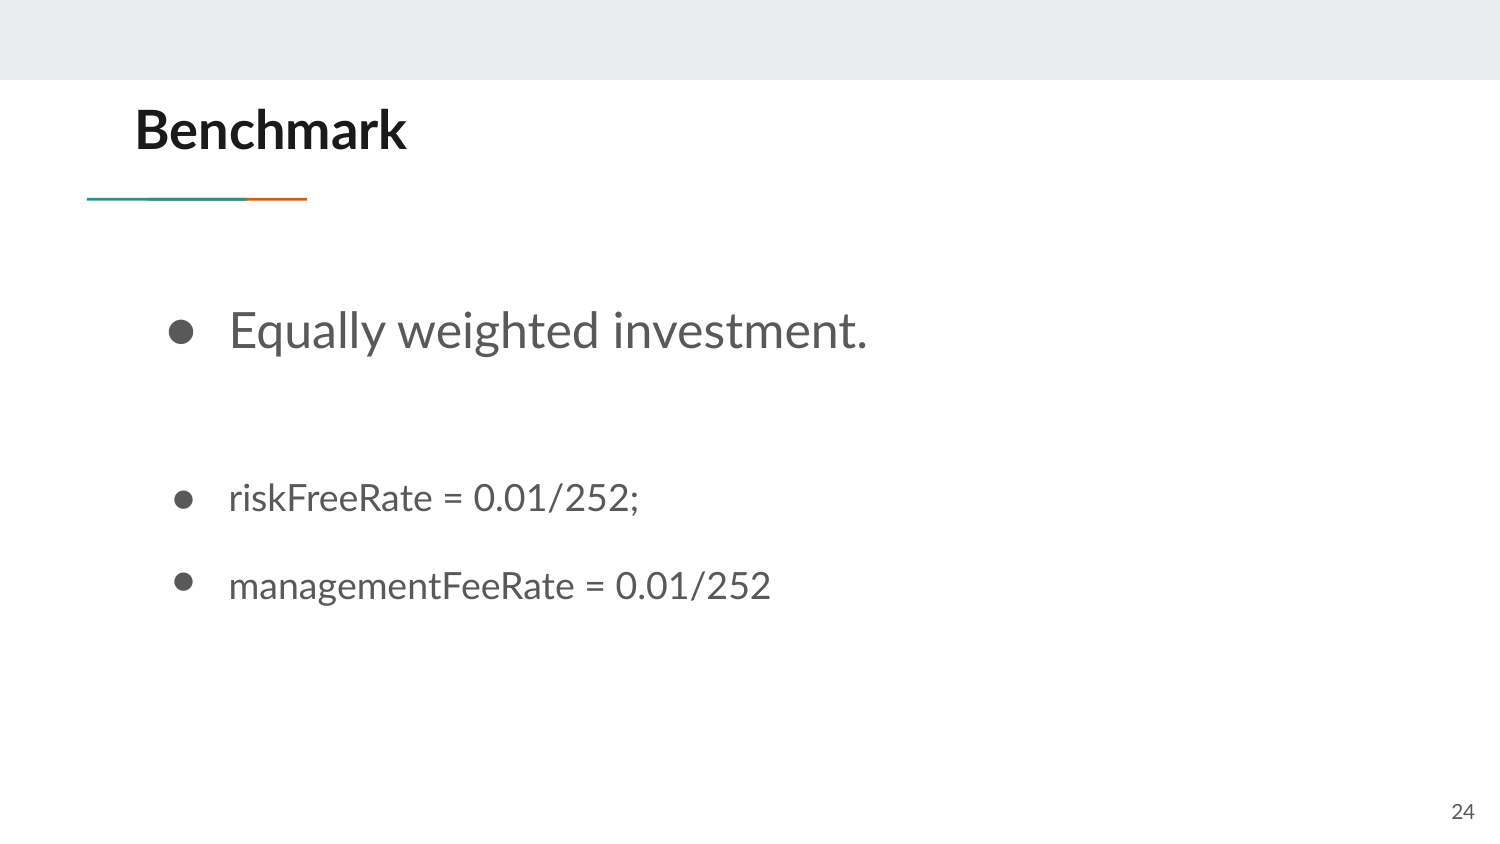

# Benchmark
Equally weighted investment.

riskFreeRate = 0.01/252;
managementFeeRate = 0.01/252

24